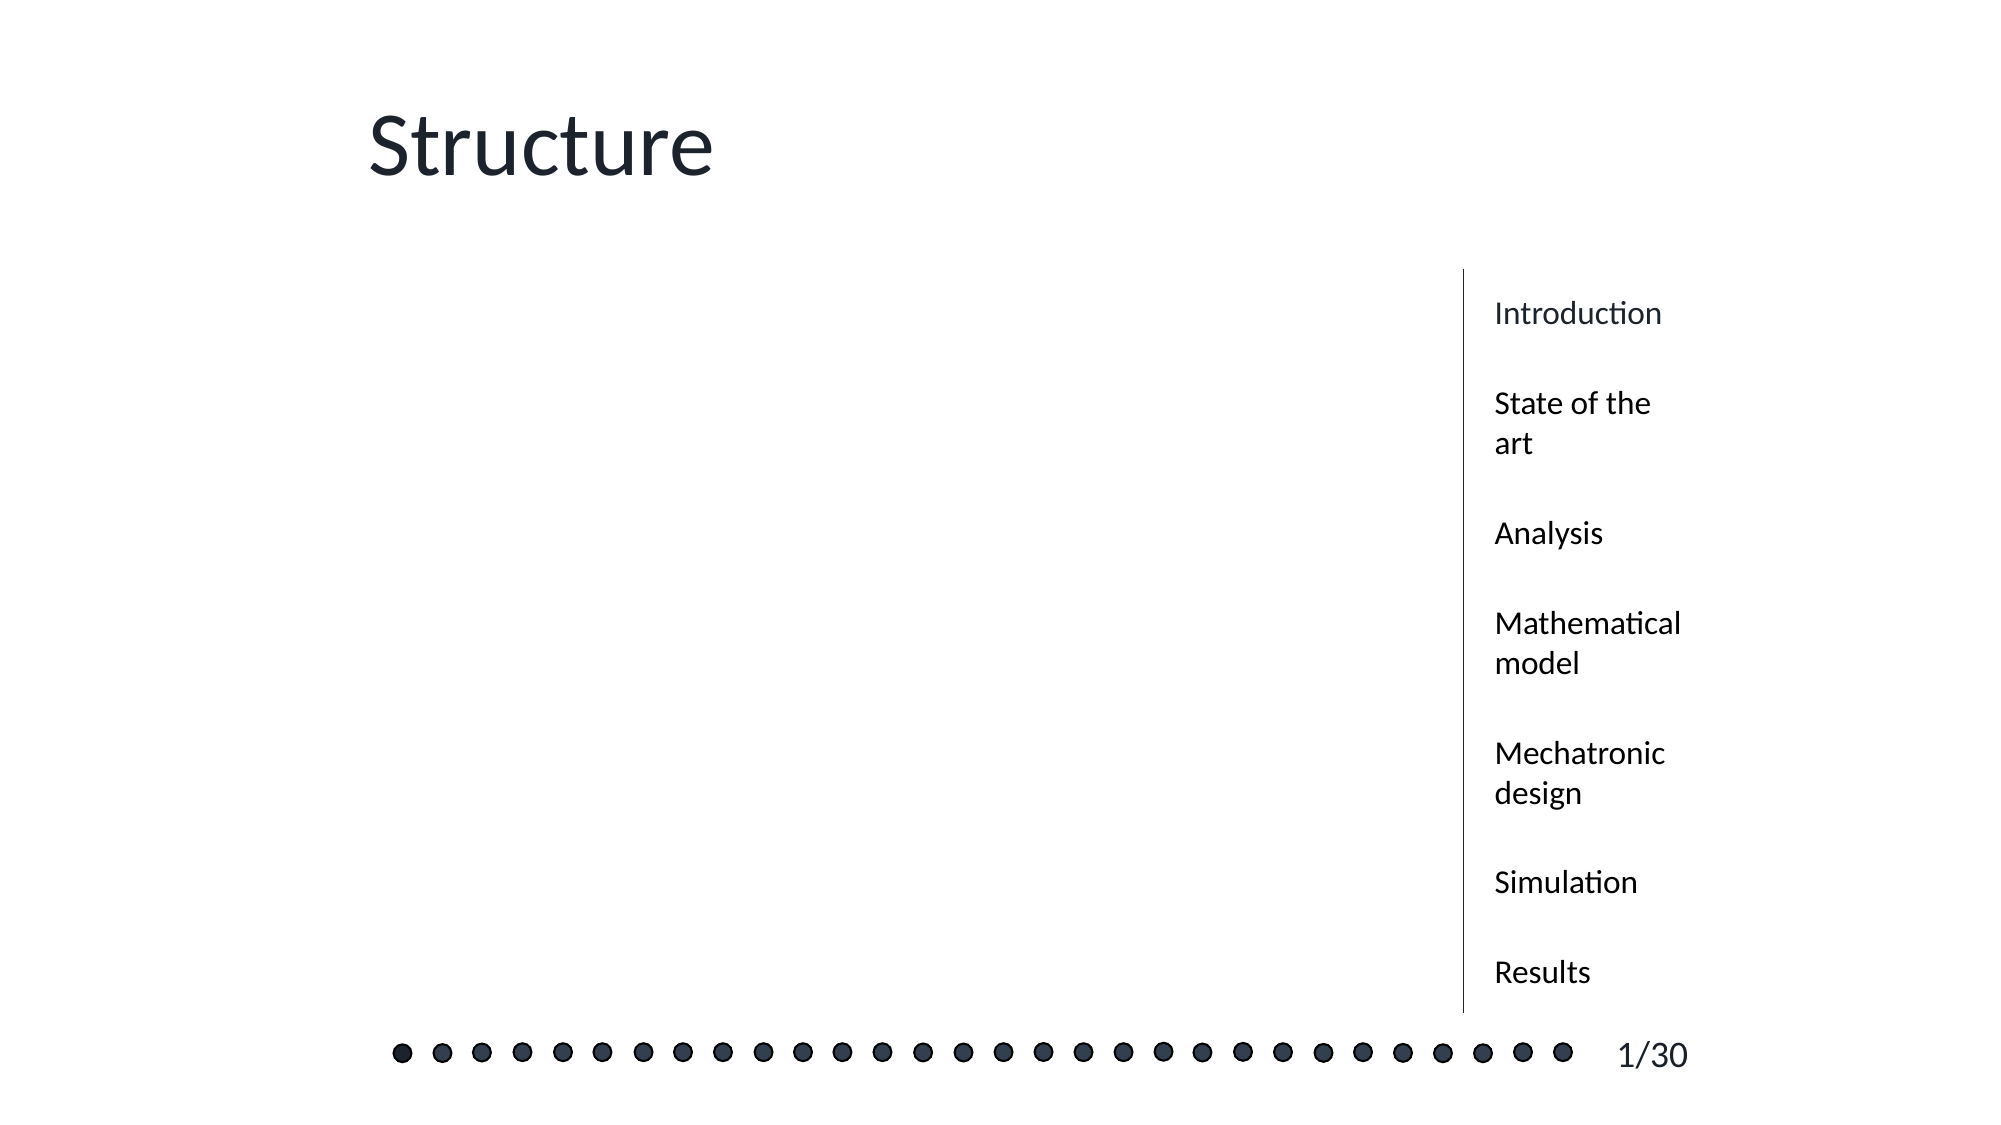

# Structure

Introduction
State of the art
Analysis
Mathematical model
Mechatronic design
Simulation
Results
1/30